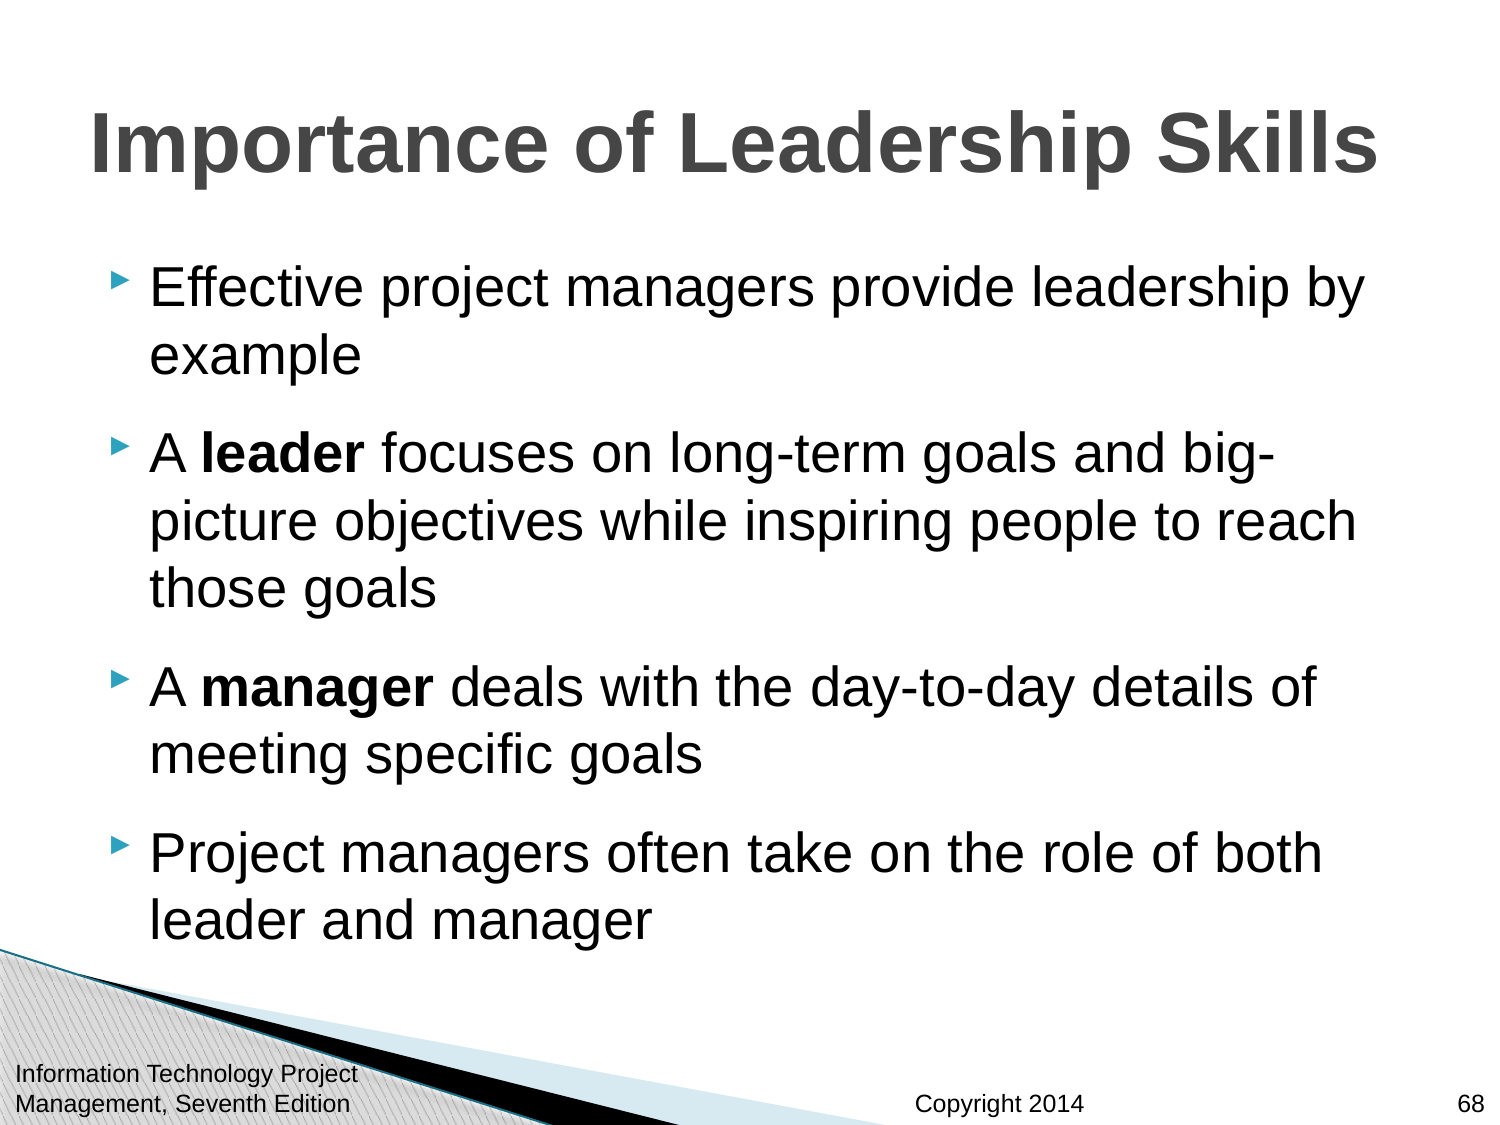

# Importance of Leadership Skills
Effective project managers provide leadership by example
A leader focuses on long-term goals and big-picture objectives while inspiring people to reach those goals
A manager deals with the day-to-day details of meeting specific goals
Project managers often take on the role of both leader and manager
Information Technology Project Management, Seventh Edition
68